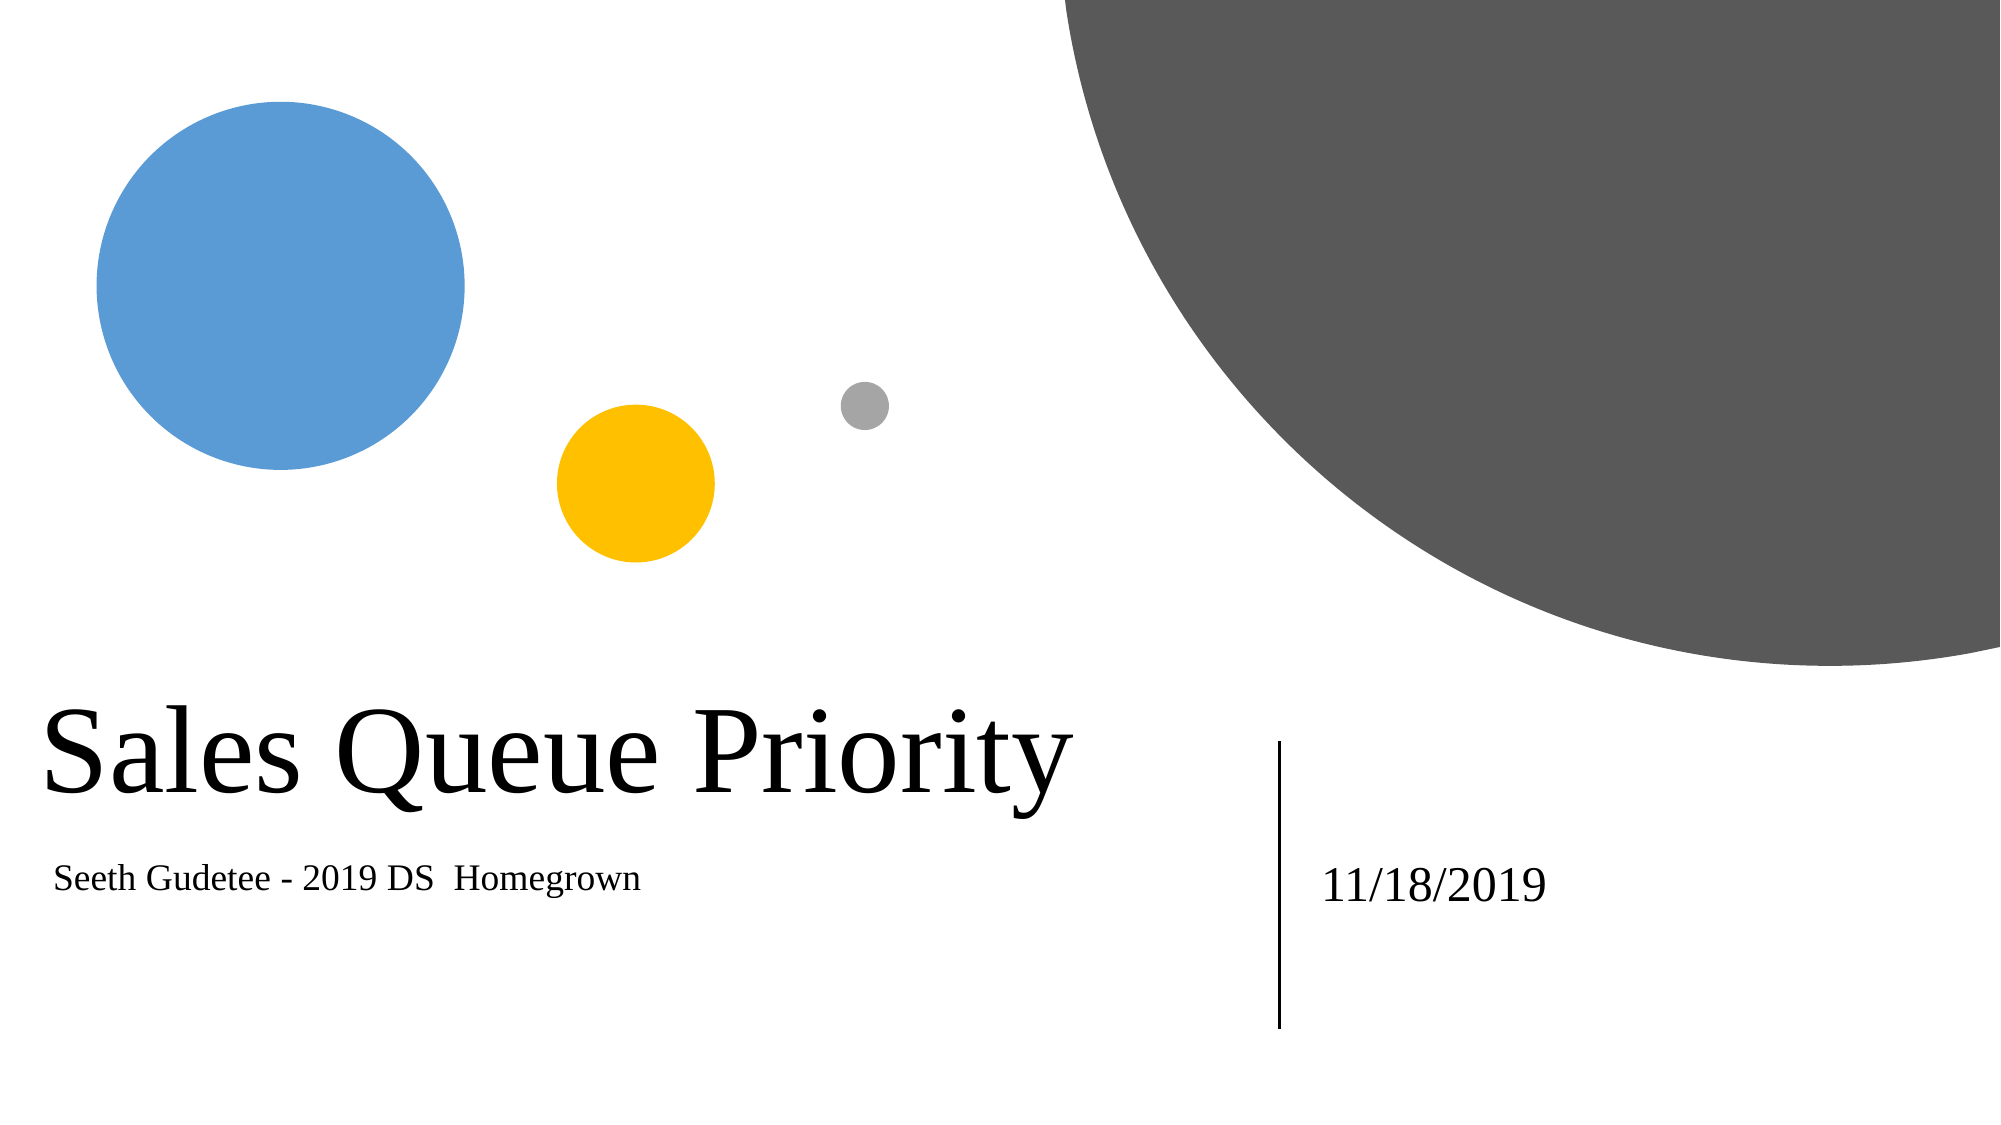

Sales Queue Priority
#
11/18/2019
Seeth Gudetee - 2019 DS  Homegrown